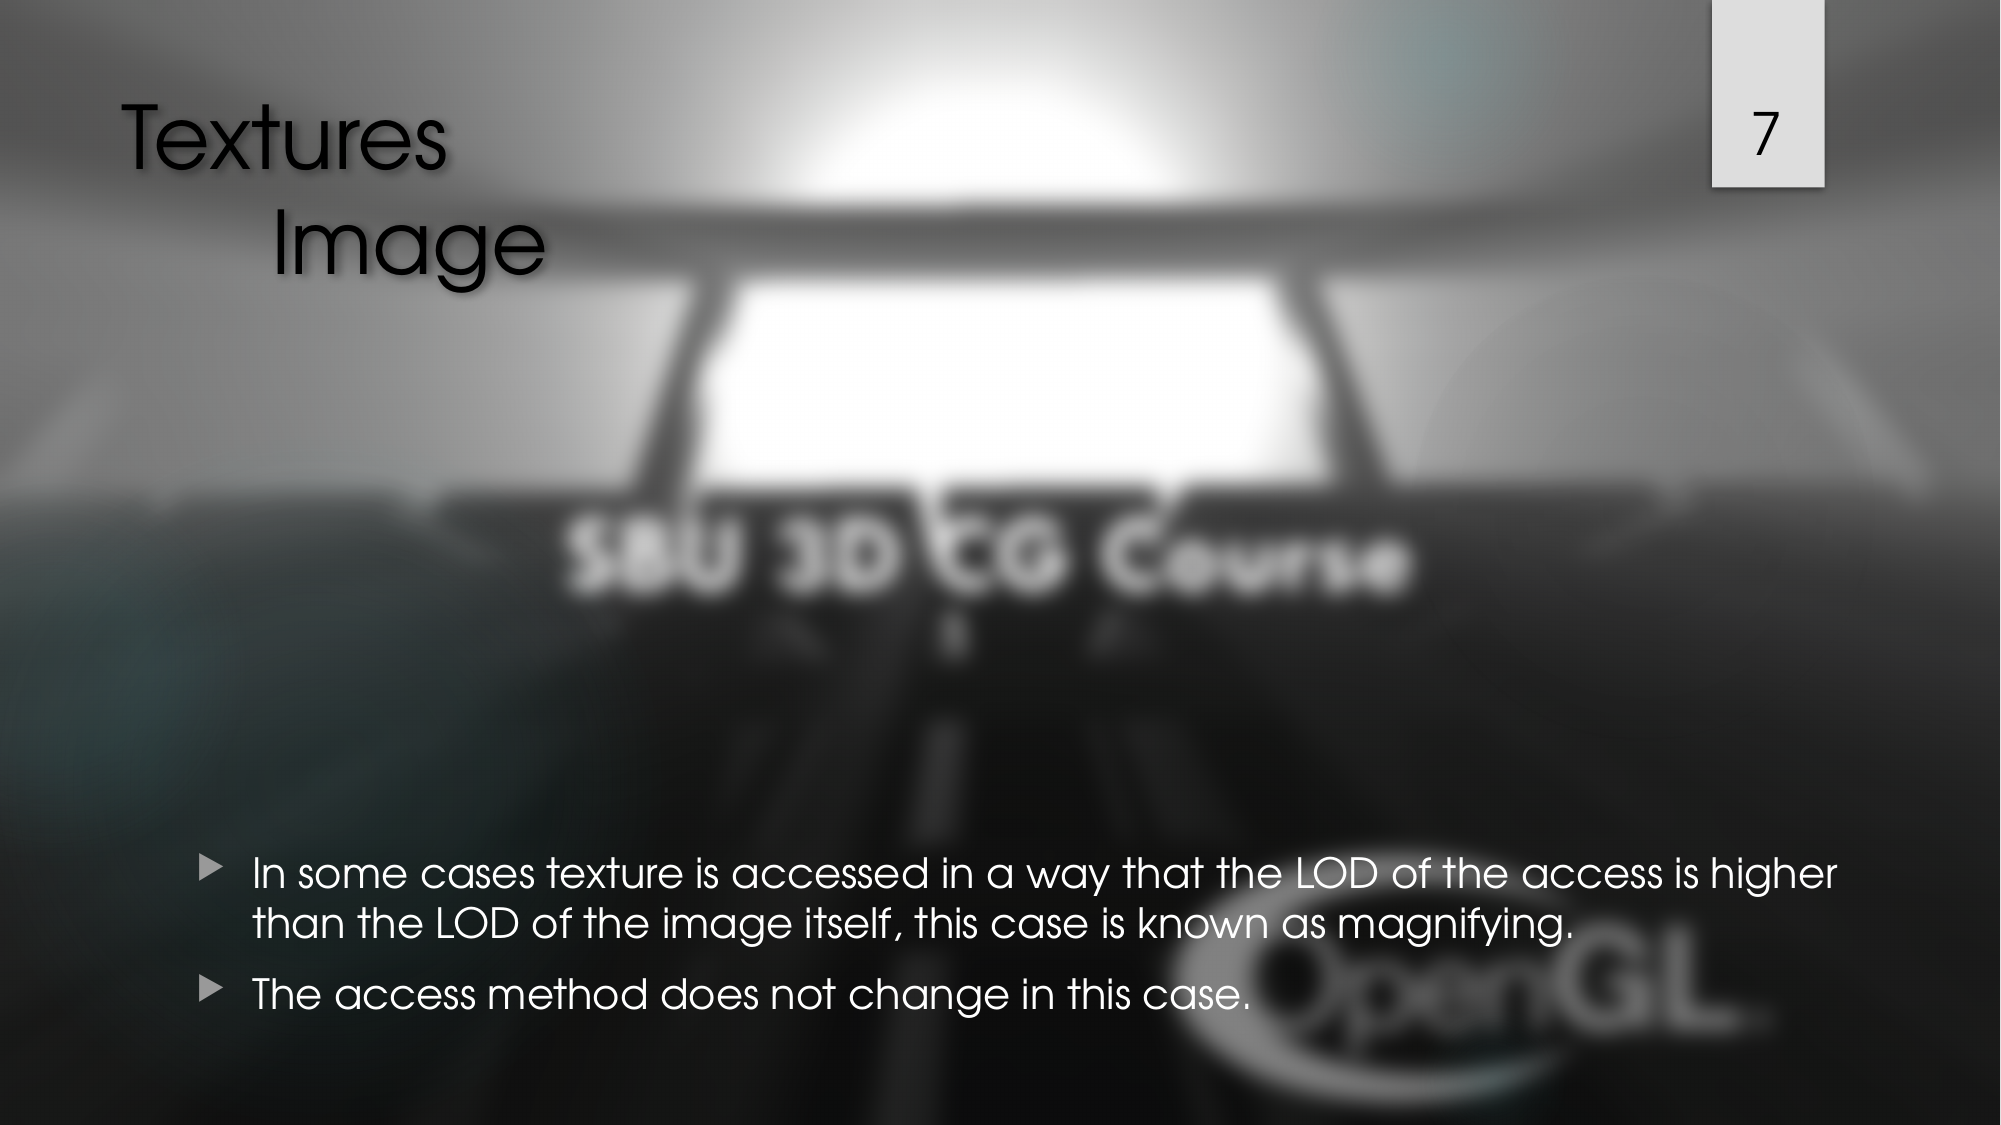

7
# Textures Image
In some cases texture is accessed in a way that the LOD of the access is higher than the LOD of the image itself, this case is known as magnifying.
The access method does not change in this case.